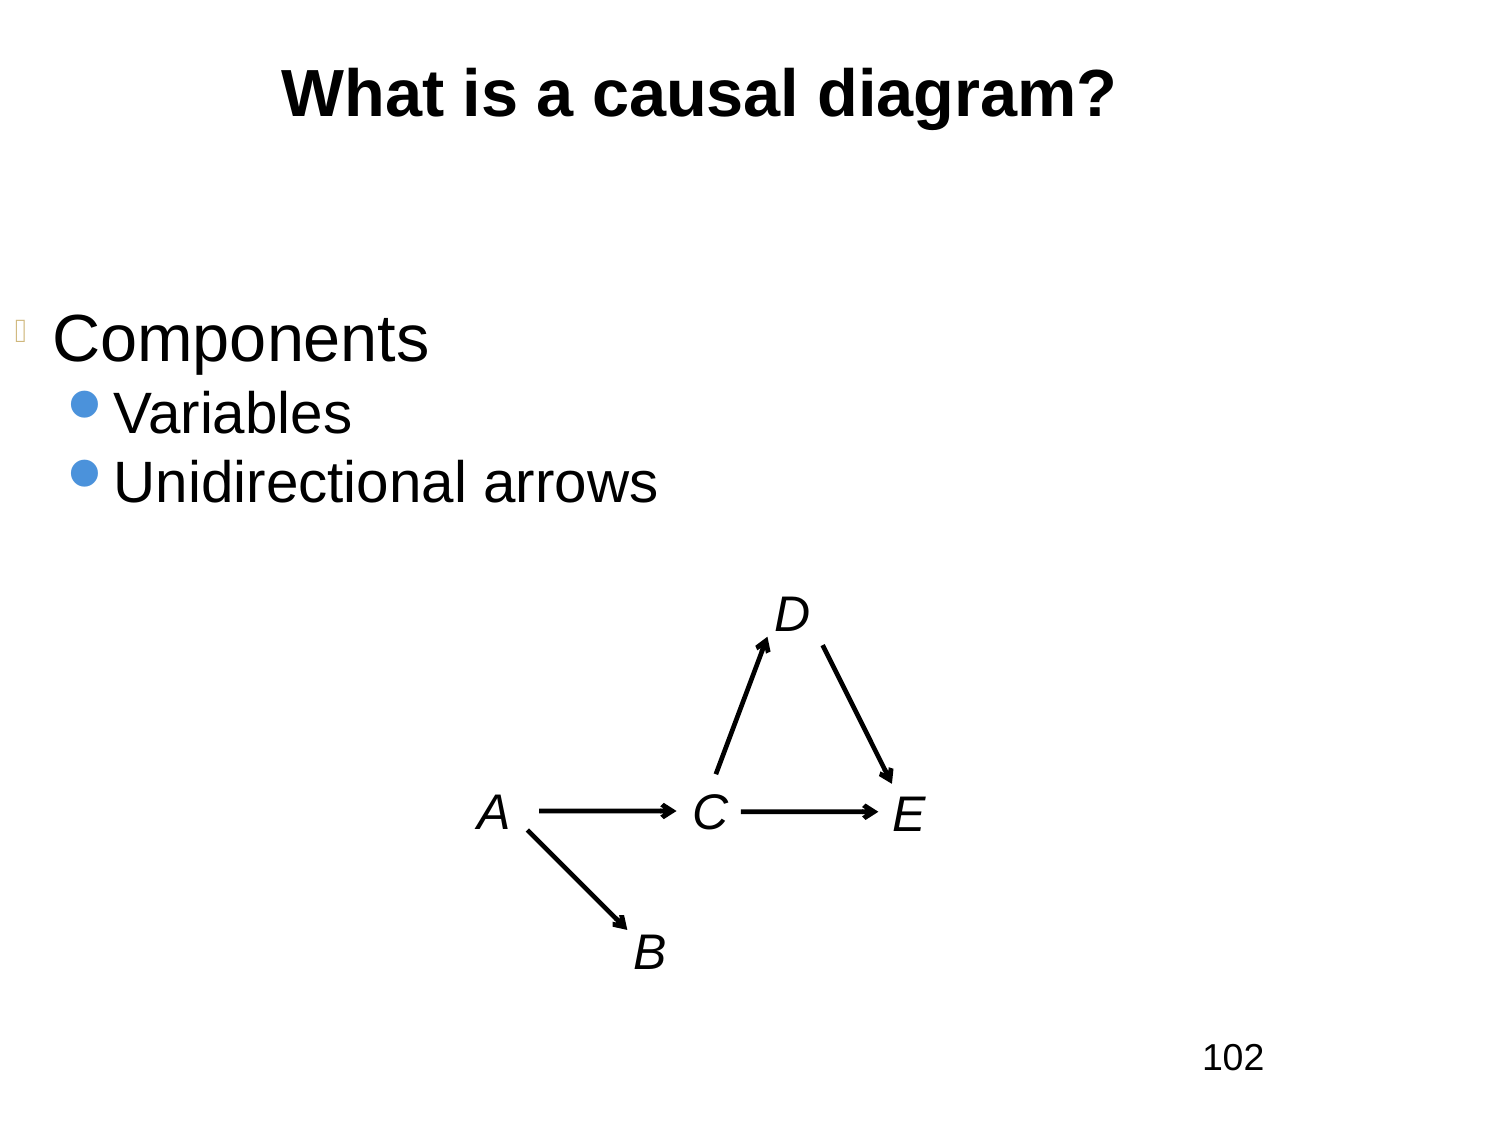

What is a causal diagram?
Components
Variables
Unidirectional arrows
D

A
C
E

B
102